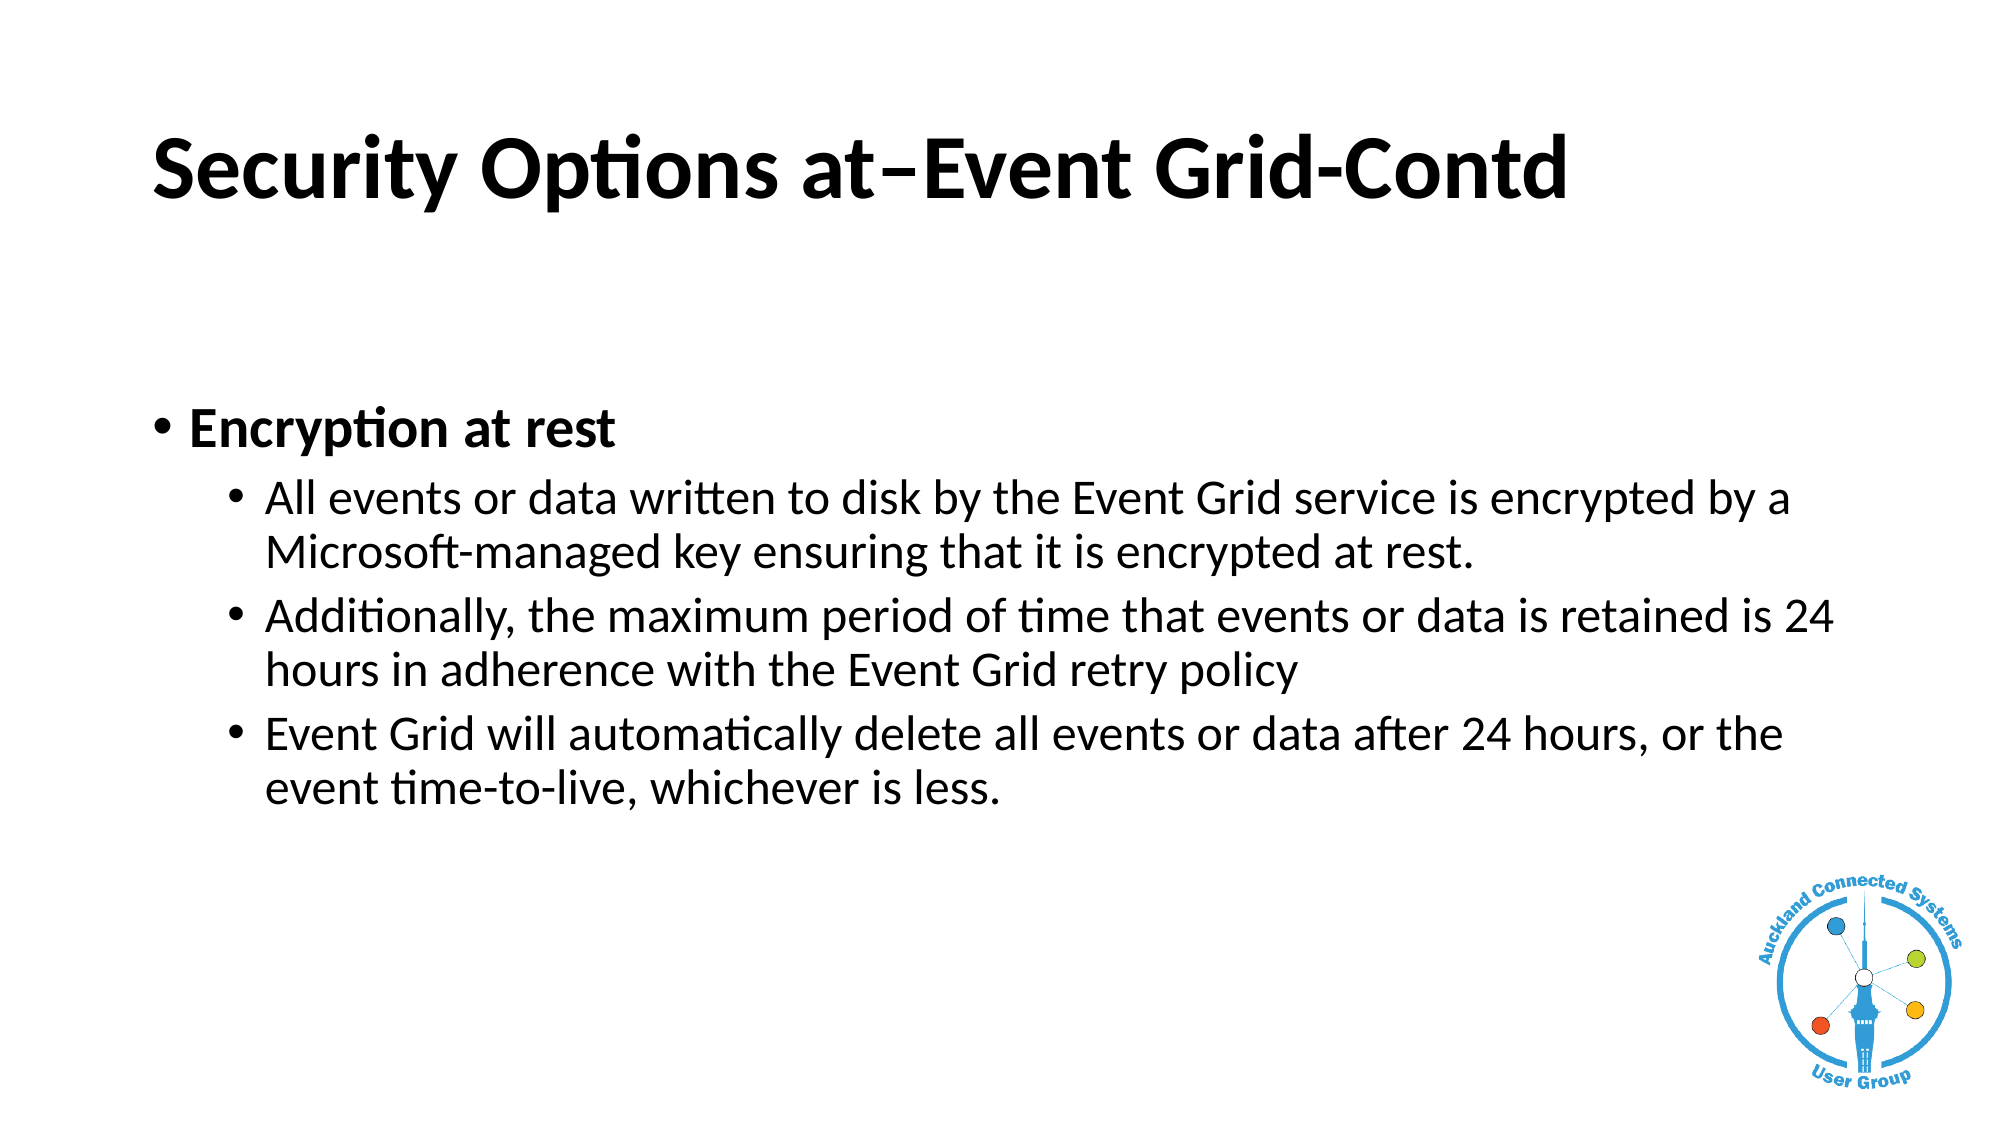

# Security Options at–Event Grid-Contd

Encryption at rest
All events or data written to disk by the Event Grid service is encrypted by a Microsoft-managed key ensuring that it is encrypted at rest.
Additionally, the maximum period of time that events or data is retained is 24 hours in adherence with the Event Grid retry policy
Event Grid will automatically delete all events or data after 24 hours, or the event time-to-live, whichever is less.